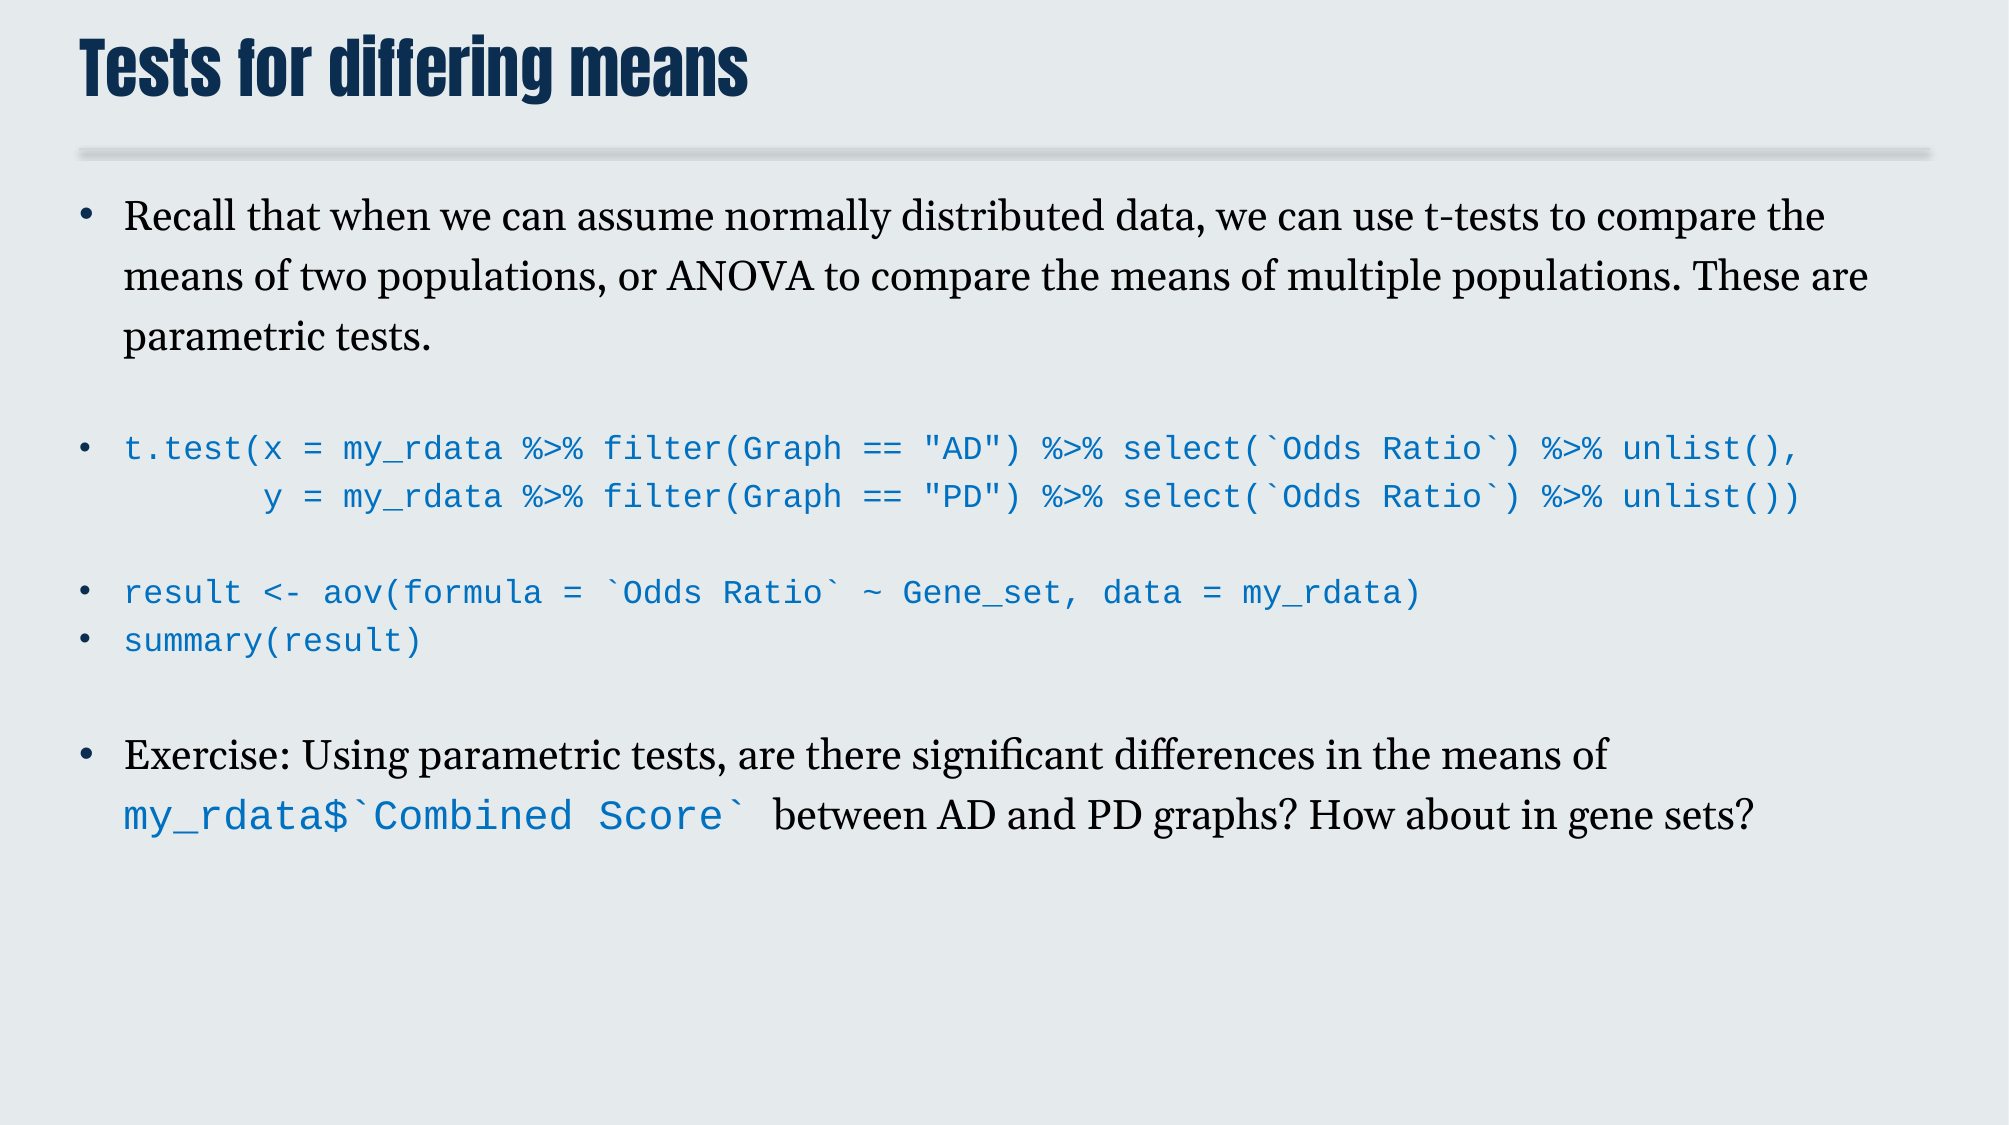

# Tests for differing means
Recall that when we can assume normally distributed data, we can use t-tests to compare the means of two populations, or ANOVA to compare the means of multiple populations. These are parametric tests.

t.test(x = my_rdata %>% filter(Graph == "AD") %>% select(`Odds Ratio`) %>% unlist(),
       y = my_rdata %>% filter(Graph == "PD") %>% select(`Odds Ratio`) %>% unlist())

result <- aov(formula = `Odds Ratio` ~ Gene_set, data = my_rdata)
summary(result)

Exercise: Using parametric tests, are there significant differences in the means of my_rdata$`Combined Score` between AD and PD graphs? How about in gene sets?